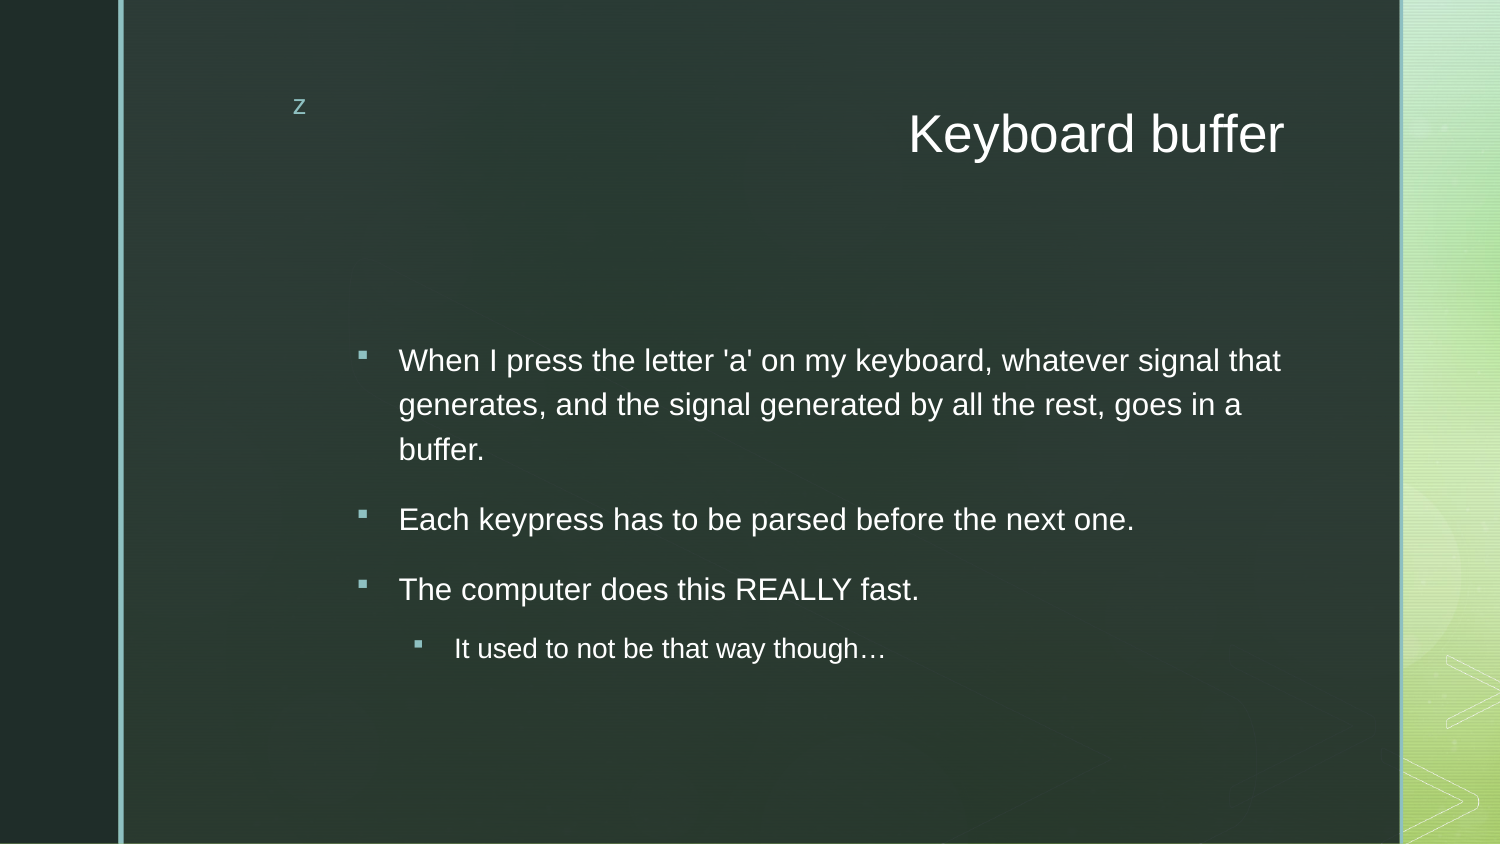

# Keyboard buffer
When I press the letter 'a' on my keyboard, whatever signal that generates, and the signal generated by all the rest, goes in a buffer.
Each keypress has to be parsed before the next one.
The computer does this REALLY fast.
It used to not be that way though…